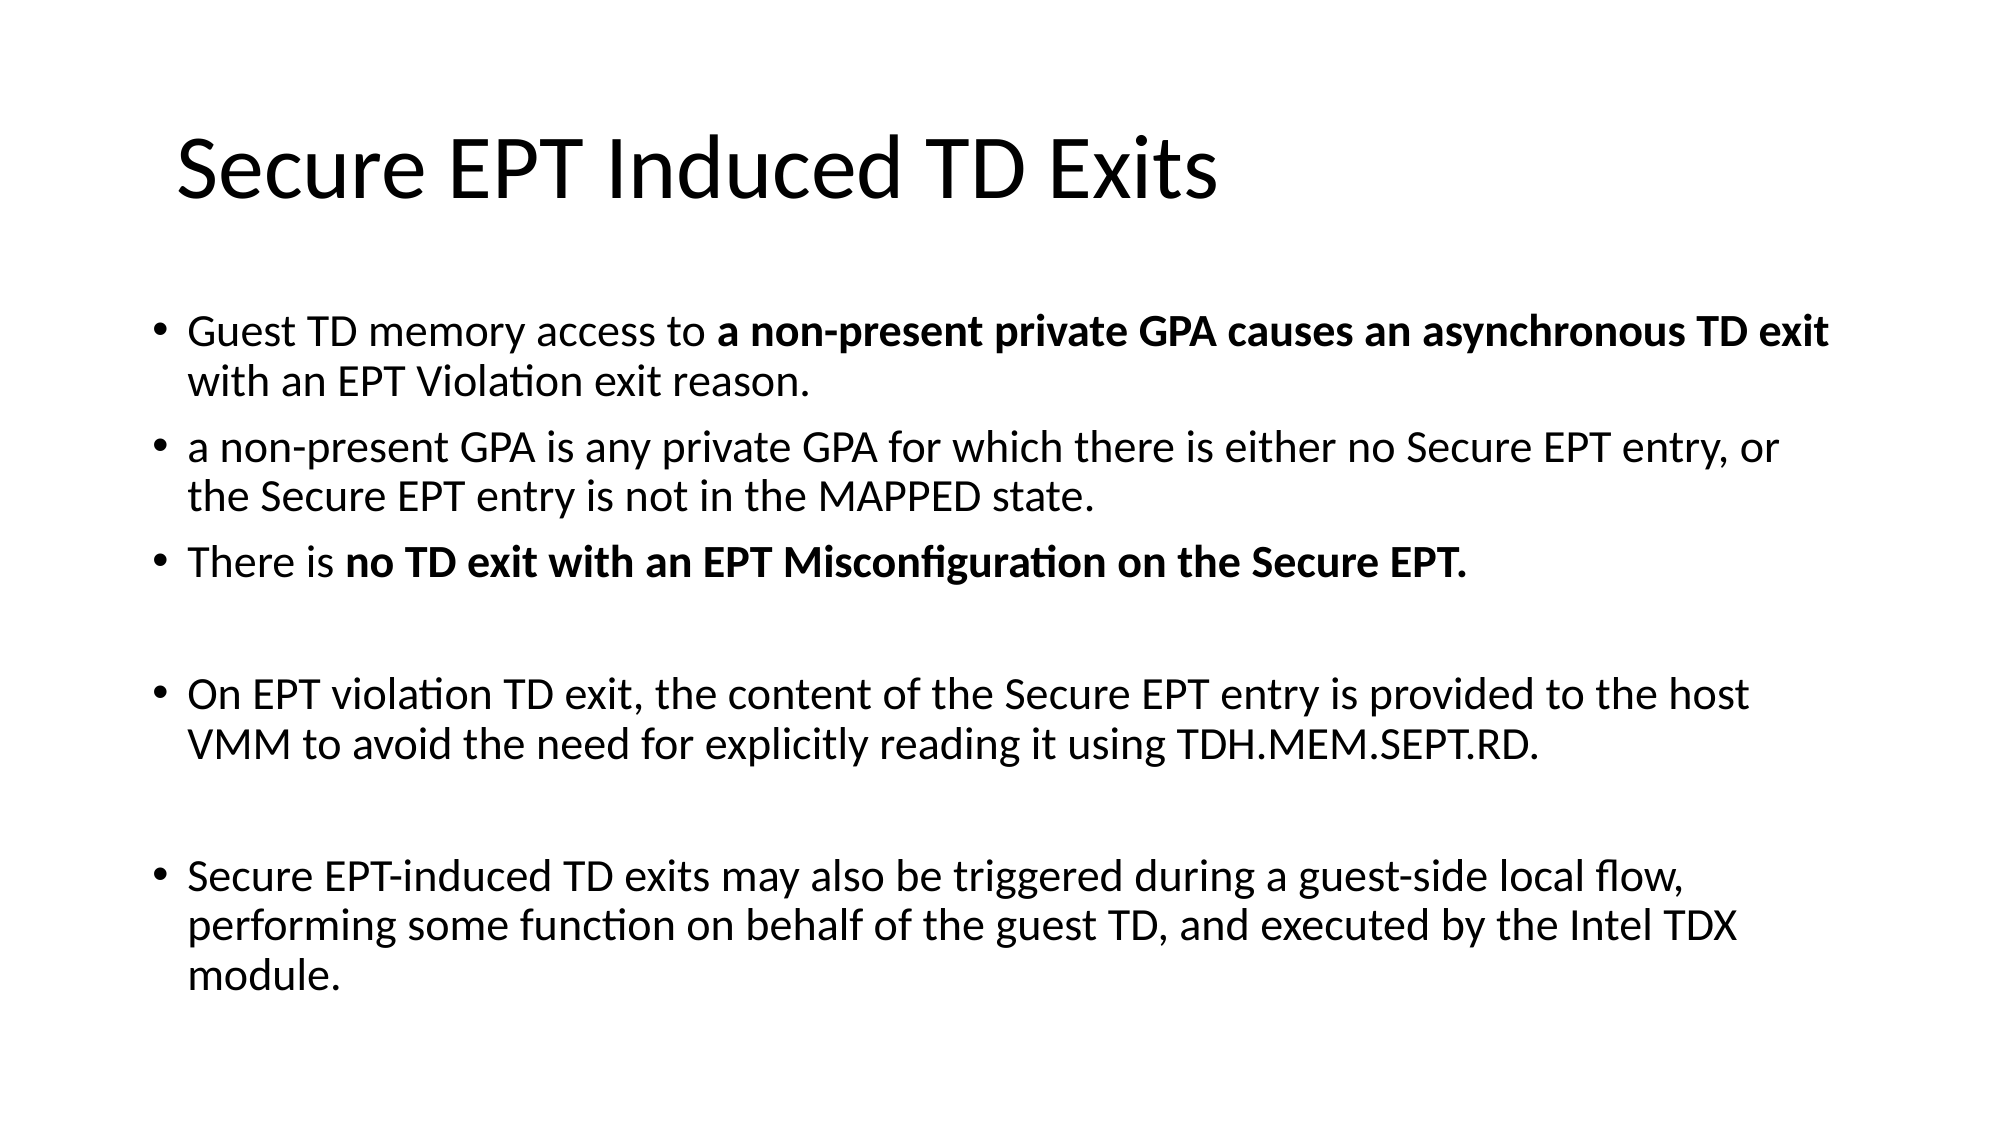

# ﻿ Secure EPT Induced TD Exits
﻿Guest TD memory access to a non-present private GPA causes an asynchronous TD exit with an EPT Violation exit reason.
a non-present GPA is any private GPA for which there is either no Secure EPT entry, or the Secure EPT entry is not in the MAPPED state.
There is no TD exit with an EPT Misconfiguration on the Secure EPT.

On EPT violation TD exit, the content of the Secure EPT entry is provided to the host VMM to avoid the need for explicitly reading it using TDH.MEM.SEPT.RD.

Secure EPT-induced TD exits may also be triggered during a guest-side local flow, performing some function on behalf of the guest TD, and executed by the Intel TDX module.